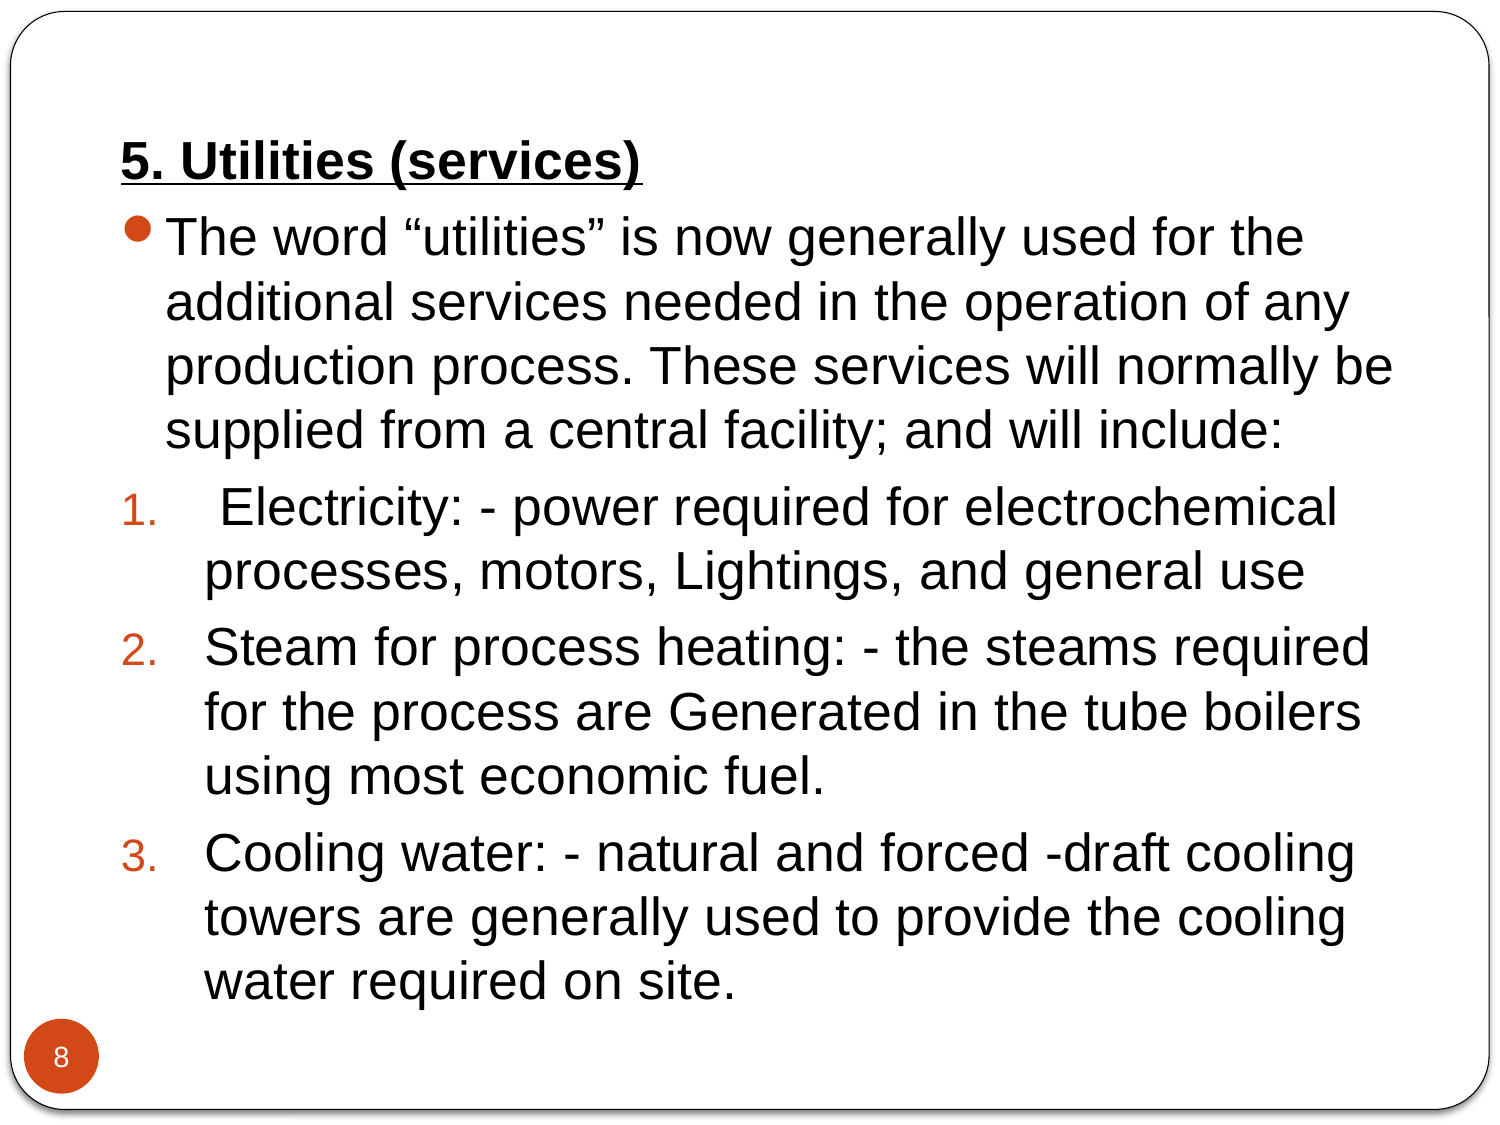

5. Utilities (services)
The word “utilities” is now generally used for the additional services needed in the operation of any production process. These services will normally be supplied from a central facility; and will include:
 Electricity: - power required for electrochemical processes, motors, Lightings, and general use
Steam for process heating: - the steams required for the process are Generated in the tube boilers using most economic fuel.
Cooling water: - natural and forced -draft cooling towers are generally used to provide the cooling water required on site.
8